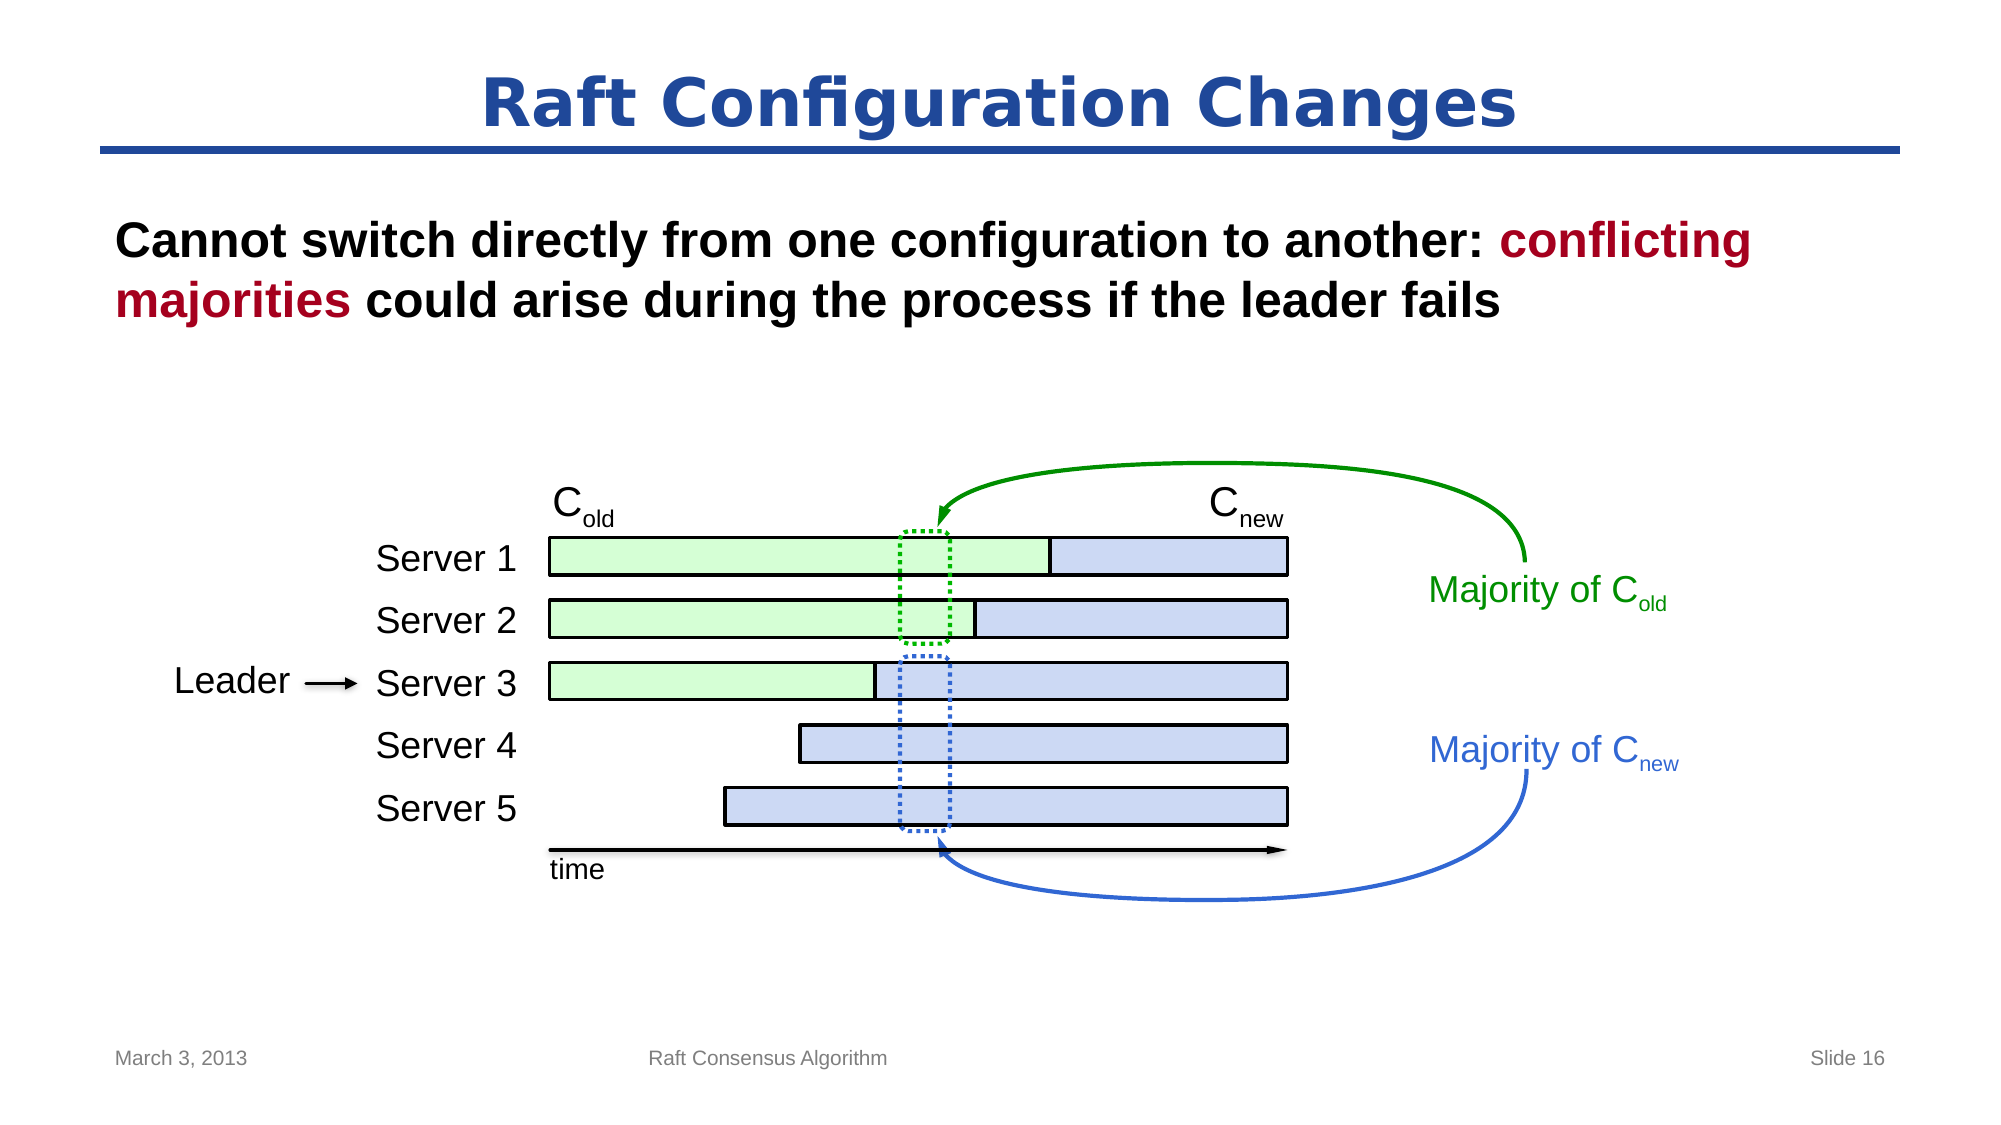

# Raft Configuration Changes
Cannot switch directly from one configuration to another: conflicting majorities could arise during the process if the leader fails

Cold
Cnew

Server 1

Majority of Cold
Server 2

Leader

Server 3

Server 4

Majority of Cnew

Server 5

time
March 3, 2013
Raft Consensus Algorithm
Slide 16